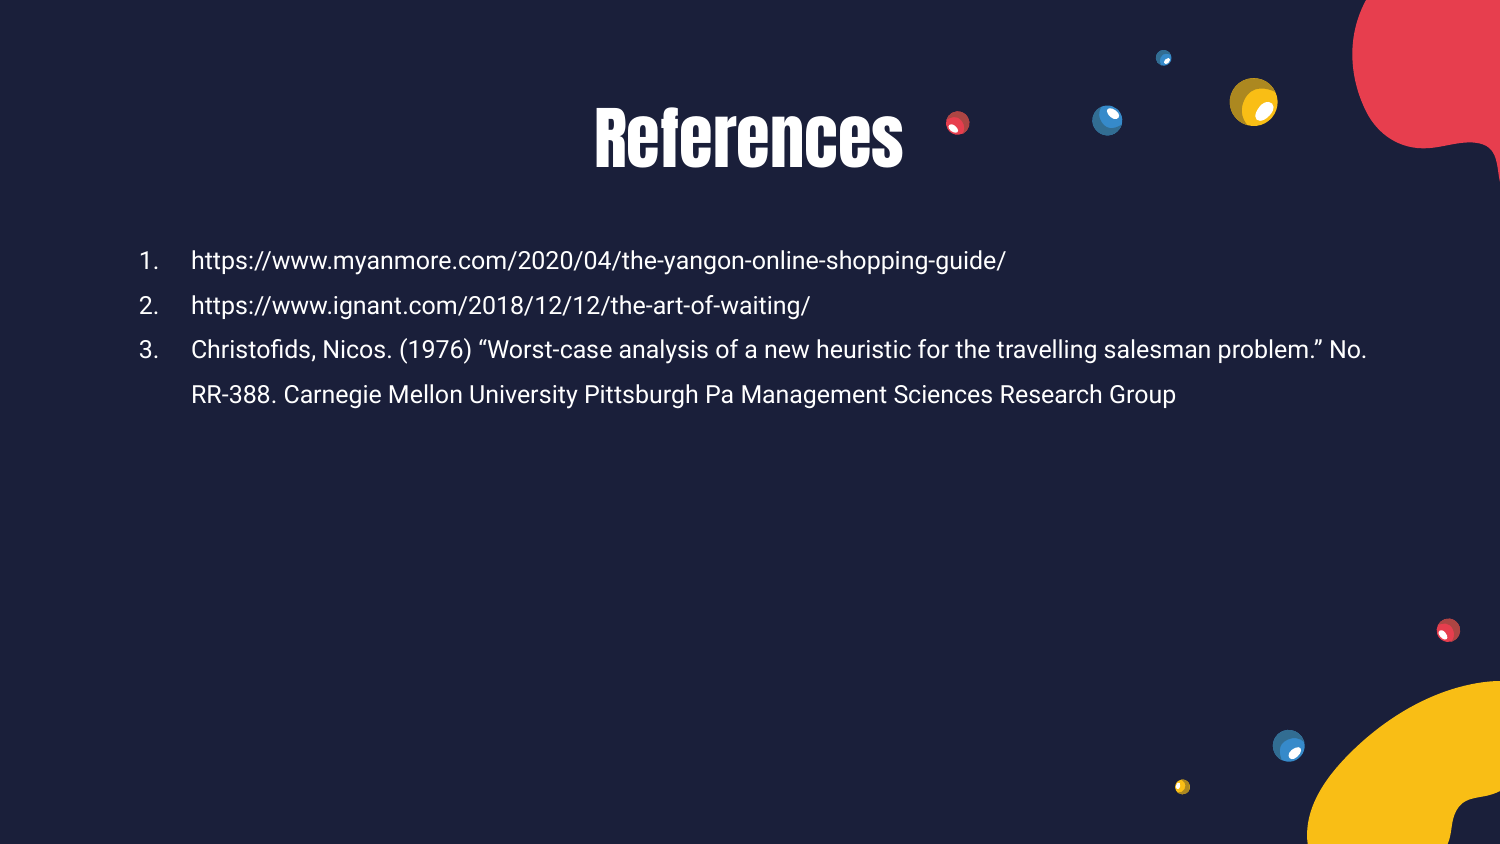

# References
https://www.myanmore.com/2020/04/the-yangon-online-shopping-guide/
https://www.ignant.com/2018/12/12/the-art-of-waiting/
Christofids, Nicos. (1976) “Worst-case analysis of a new heuristic for the travelling salesman problem.” No. RR-388. Carnegie Mellon University Pittsburgh Pa Management Sciences Research Group